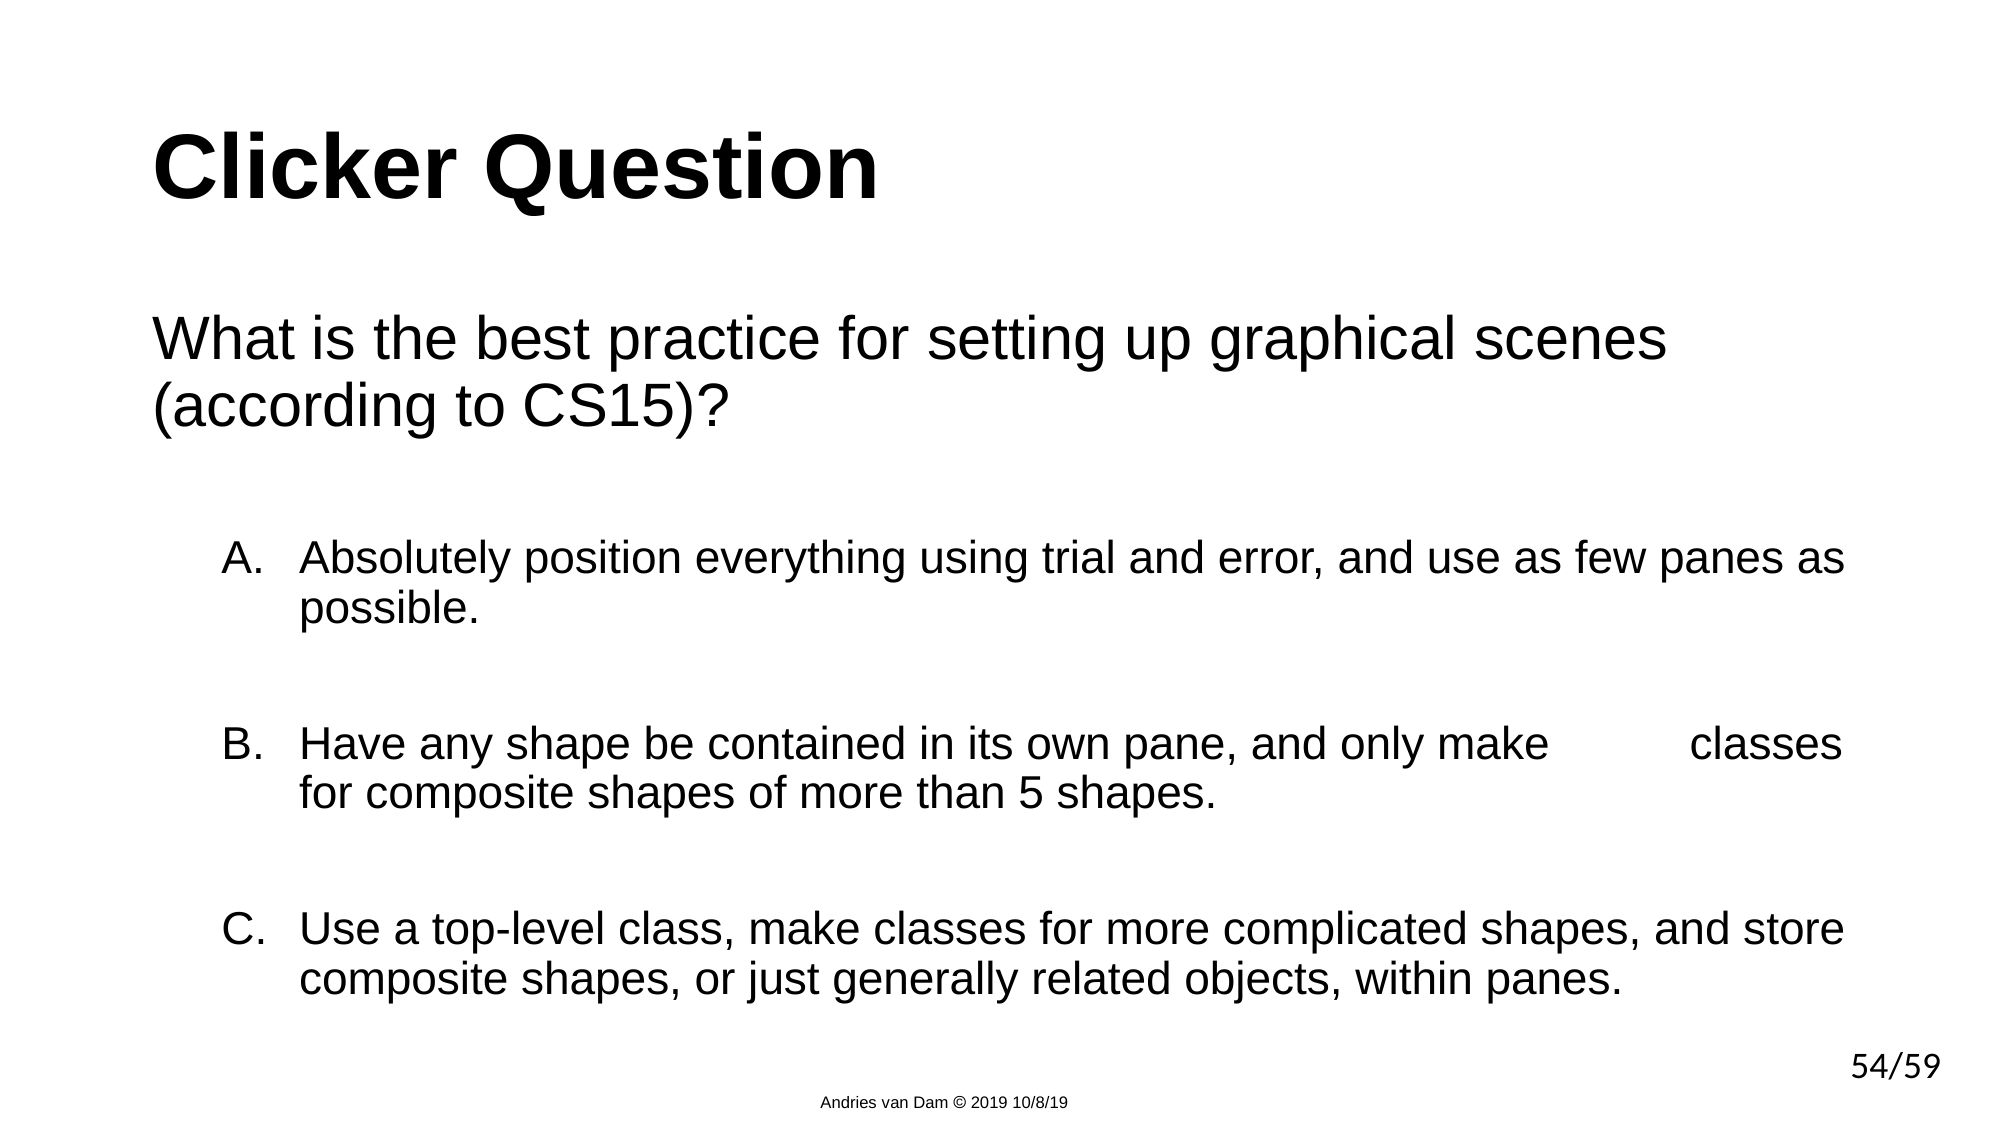

# Clicker Question
What is the best practice for setting up graphical scenes (according to CS15)?

Absolutely position everything using trial and error, and use as few panes as possible.

Have any shape be contained in its own pane, and only make           classes for composite shapes of more than 5 shapes.

Use a top-level class, make classes for more complicated shapes, and store composite shapes, or just generally related objects, within panes.